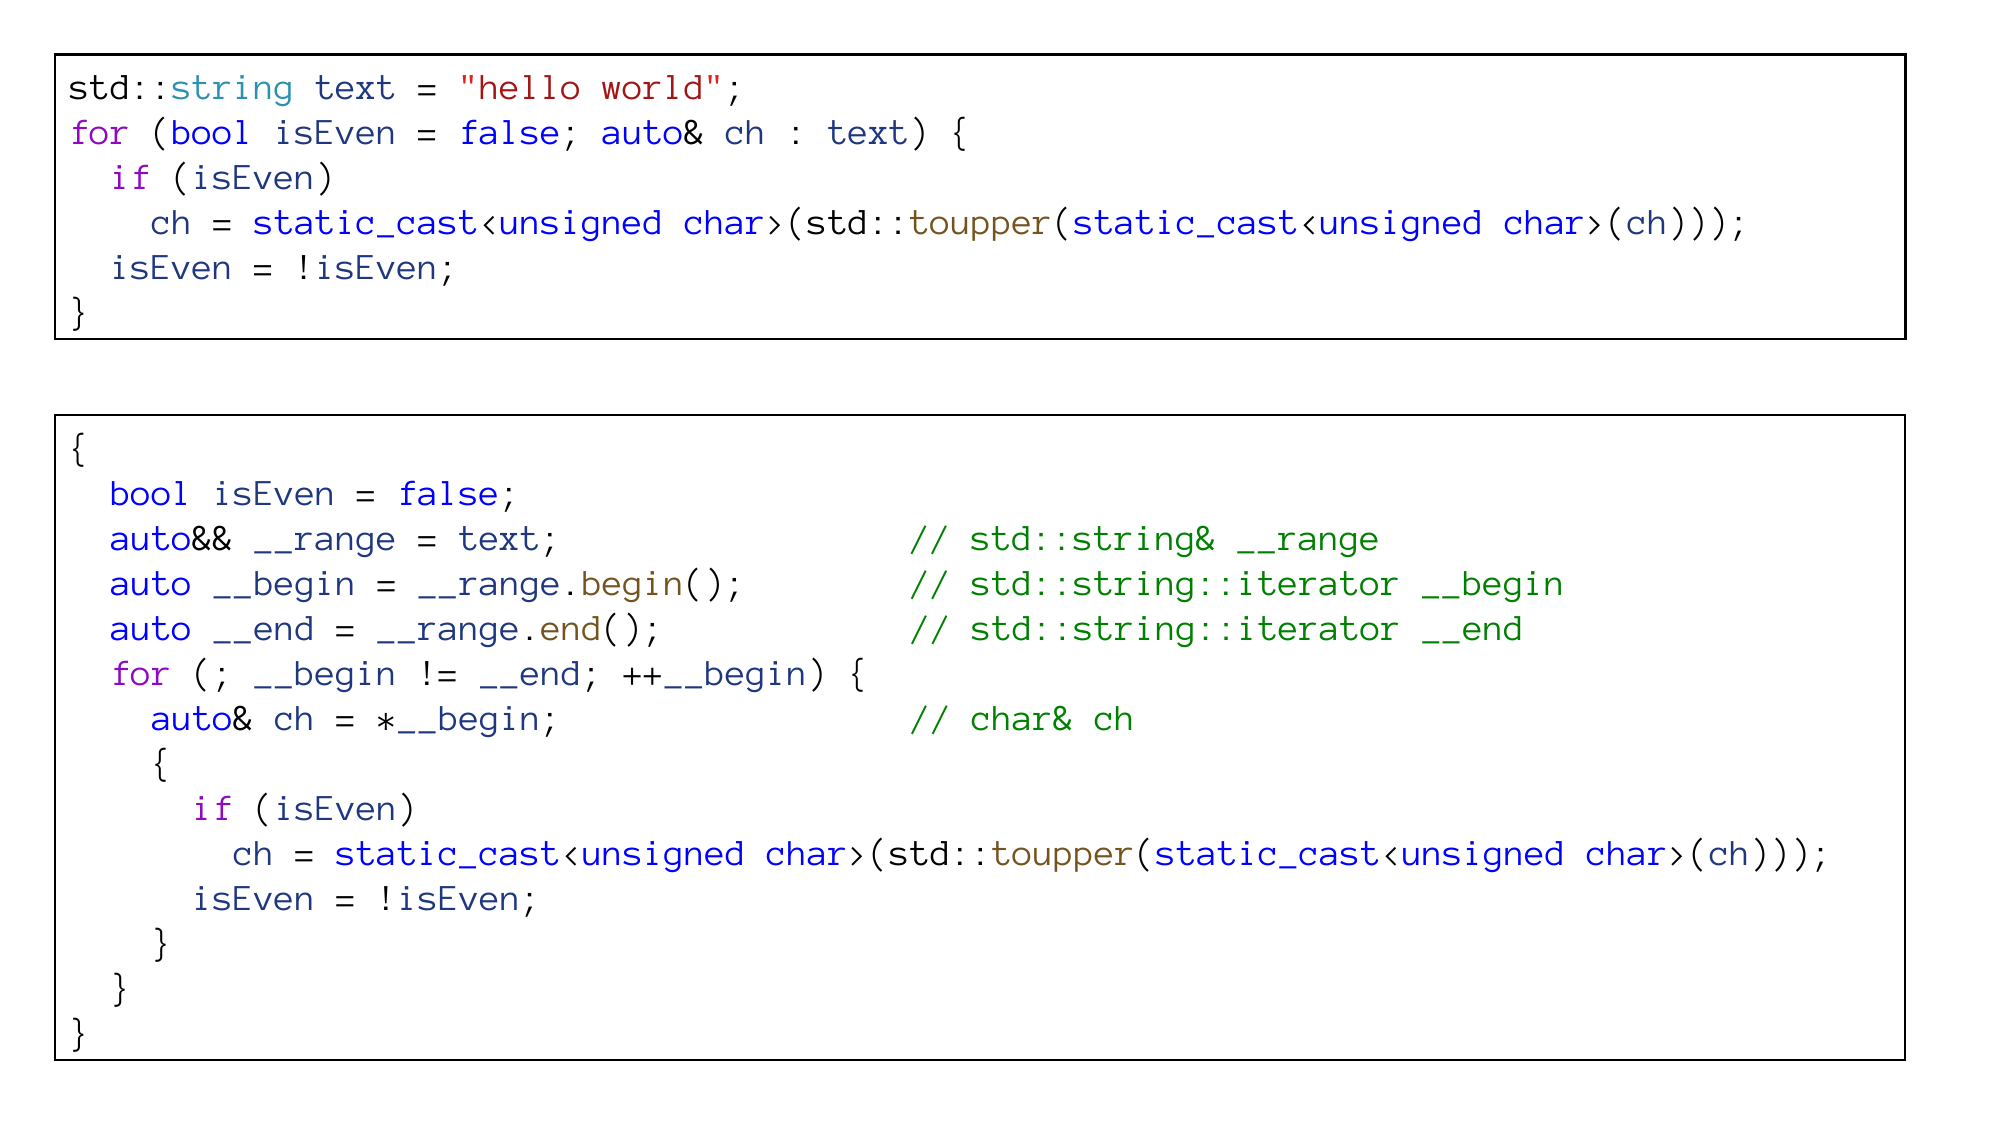

std::string text = "hello world";
for (bool isEven = false; auto& ch : text) {
  if (isEven)
    ch = static_cast<unsigned char>(std::toupper(static_cast<unsigned char>(ch)));
  isEven = !isEven;
}
{
  bool isEven = false;
  auto&& __range = text;                 // std::string& __range
  auto __begin = __range.begin();        // std::string::iterator __begin
  auto __end = __range.end();            // std::string::iterator __end
  for (; __begin != __end; ++__begin) {
    auto& ch = *__begin;                 // char& ch
    {
      if (isEven)
        ch = static_cast<unsigned char>(std::toupper(static_cast<unsigned char>(ch)));
      isEven = !isEven;
    }
  }
}